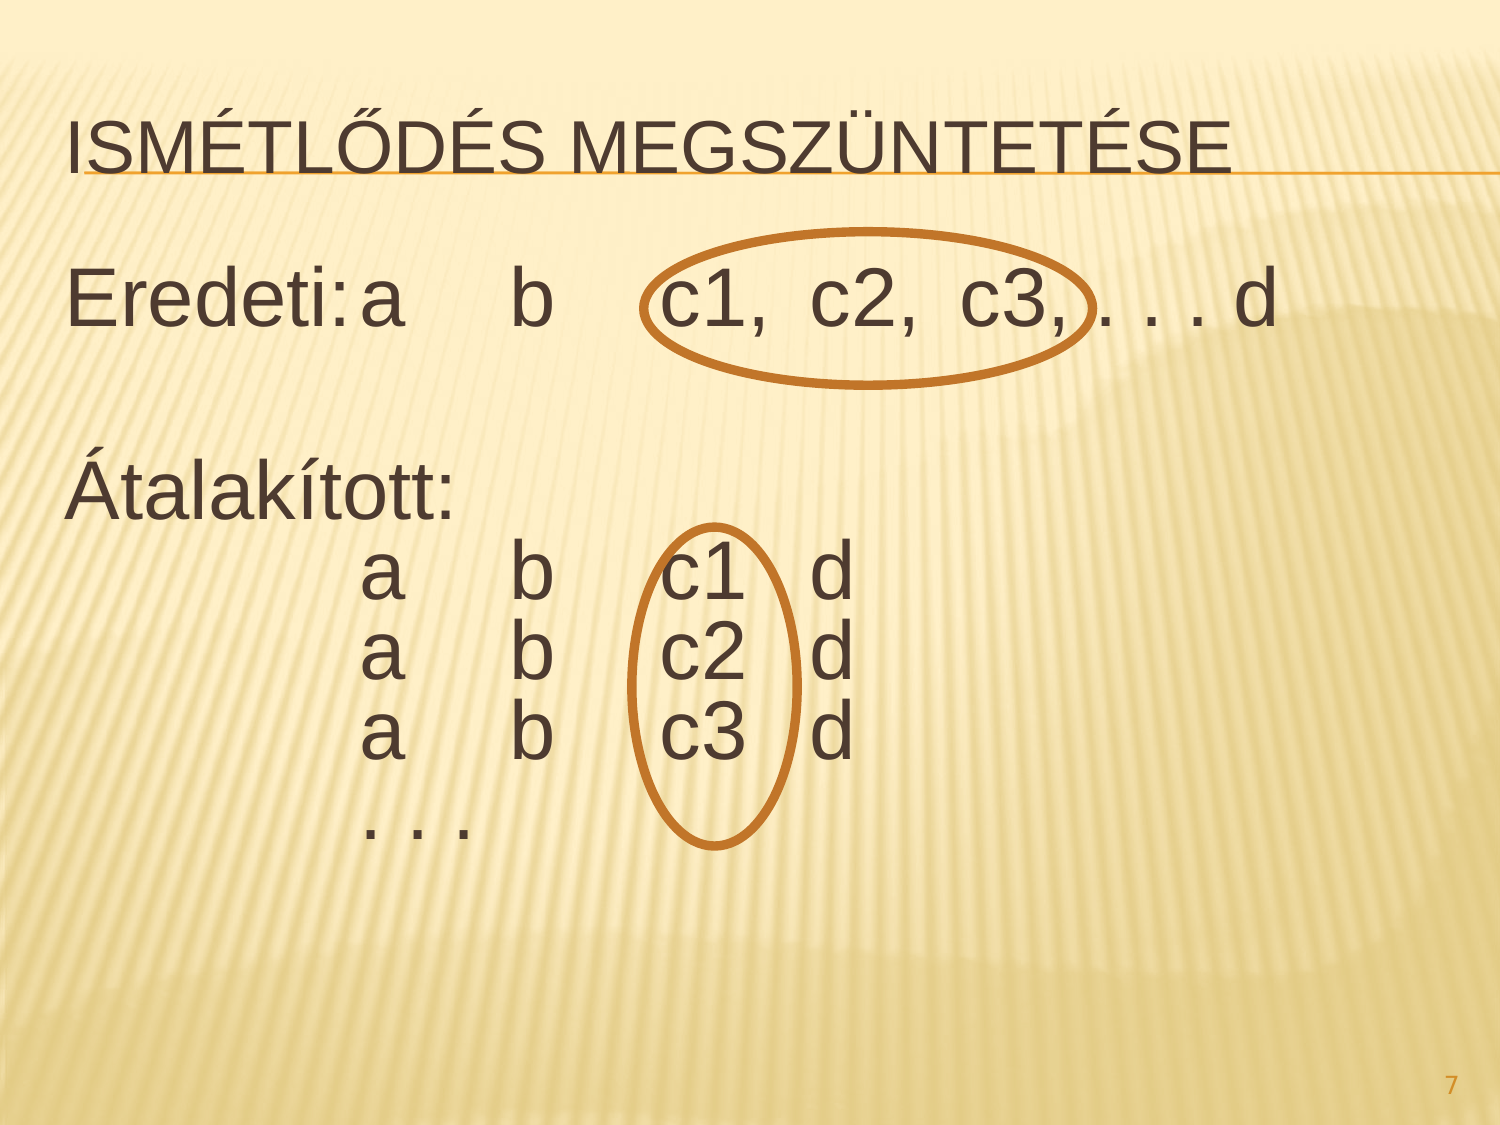

# Ismétlődés megszüntetése

Eredeti:	a	b	c1,	c2,	c3, . . . d

Átalakított:
a	b	c1	d
a	b	c2	d
a	b	c3	d
. . .

7